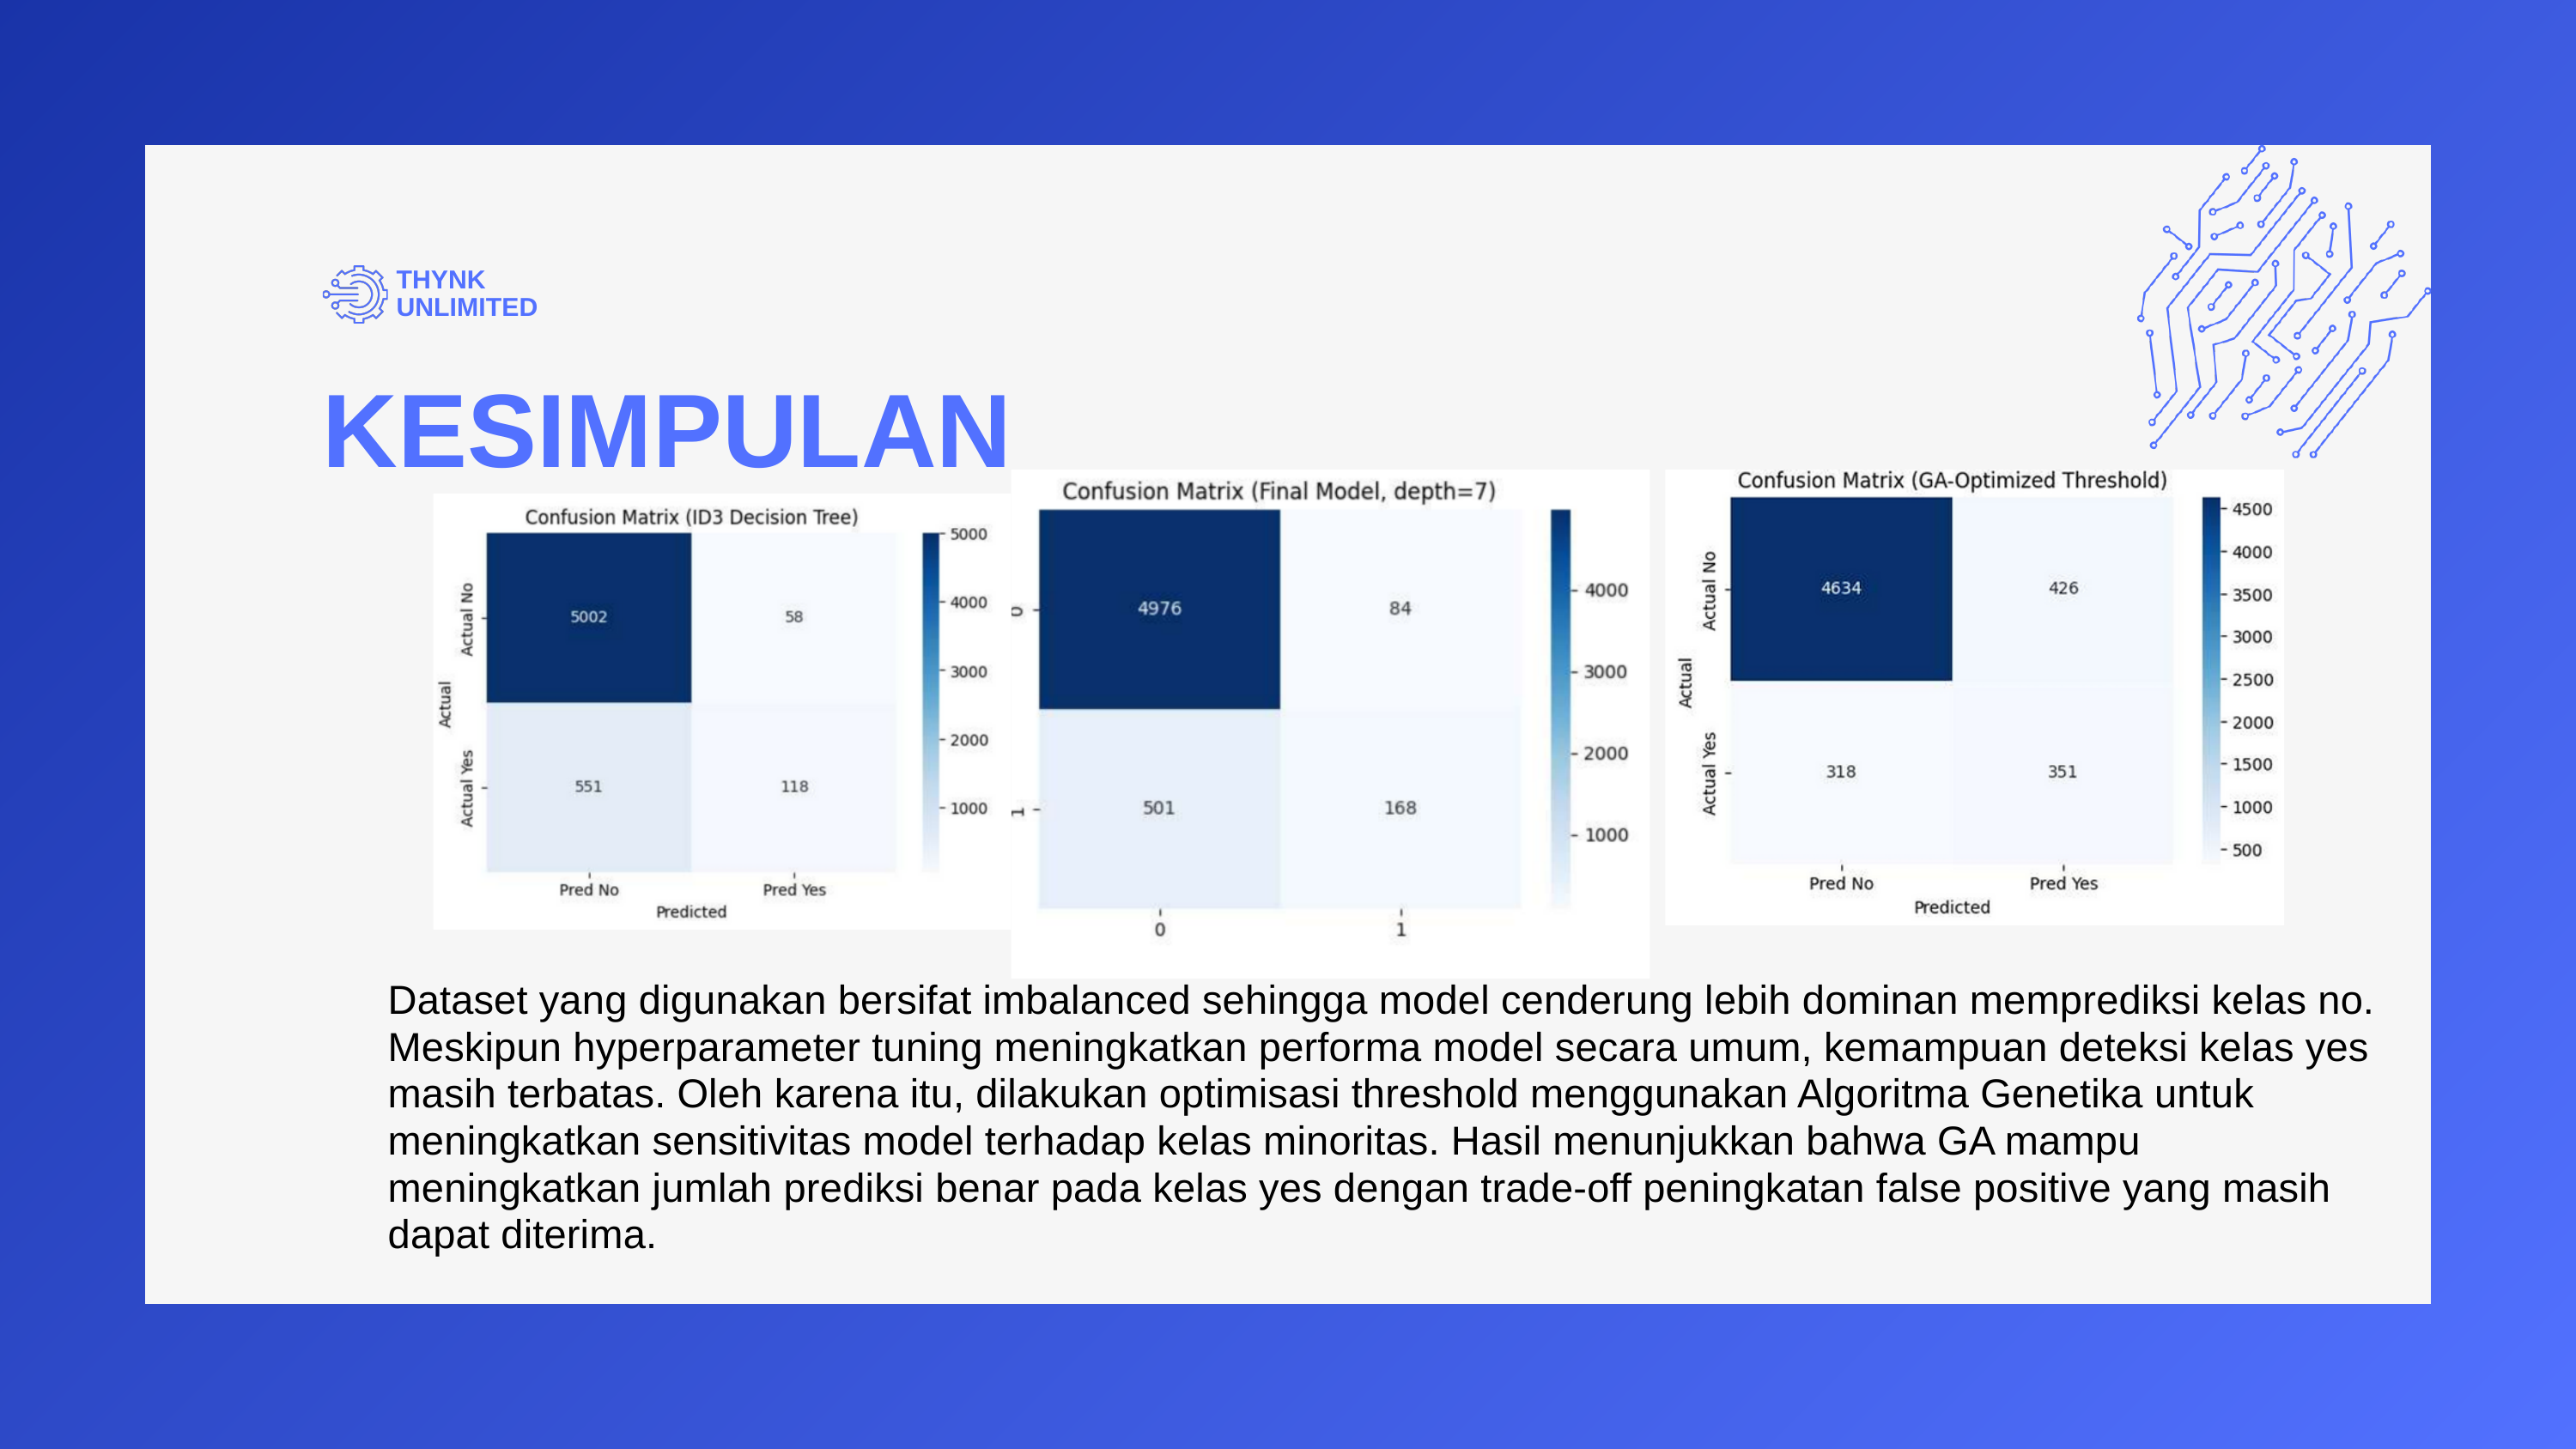

THYNK UNLIMITED
KESIMPULAN

Dataset yang digunakan bersifat imbalanced sehingga model cenderung lebih dominan memprediksi kelas no. Meskipun hyperparameter tuning meningkatkan performa model secara umum, kemampuan deteksi kelas yes masih terbatas. Oleh karena itu, dilakukan optimisasi threshold menggunakan Algoritma Genetika untuk meningkatkan sensitivitas model terhadap kelas minoritas. Hasil menunjukkan bahwa GA mampu meningkatkan jumlah prediksi benar pada kelas yes dengan trade-off peningkatan false positive yang masih dapat diterima.